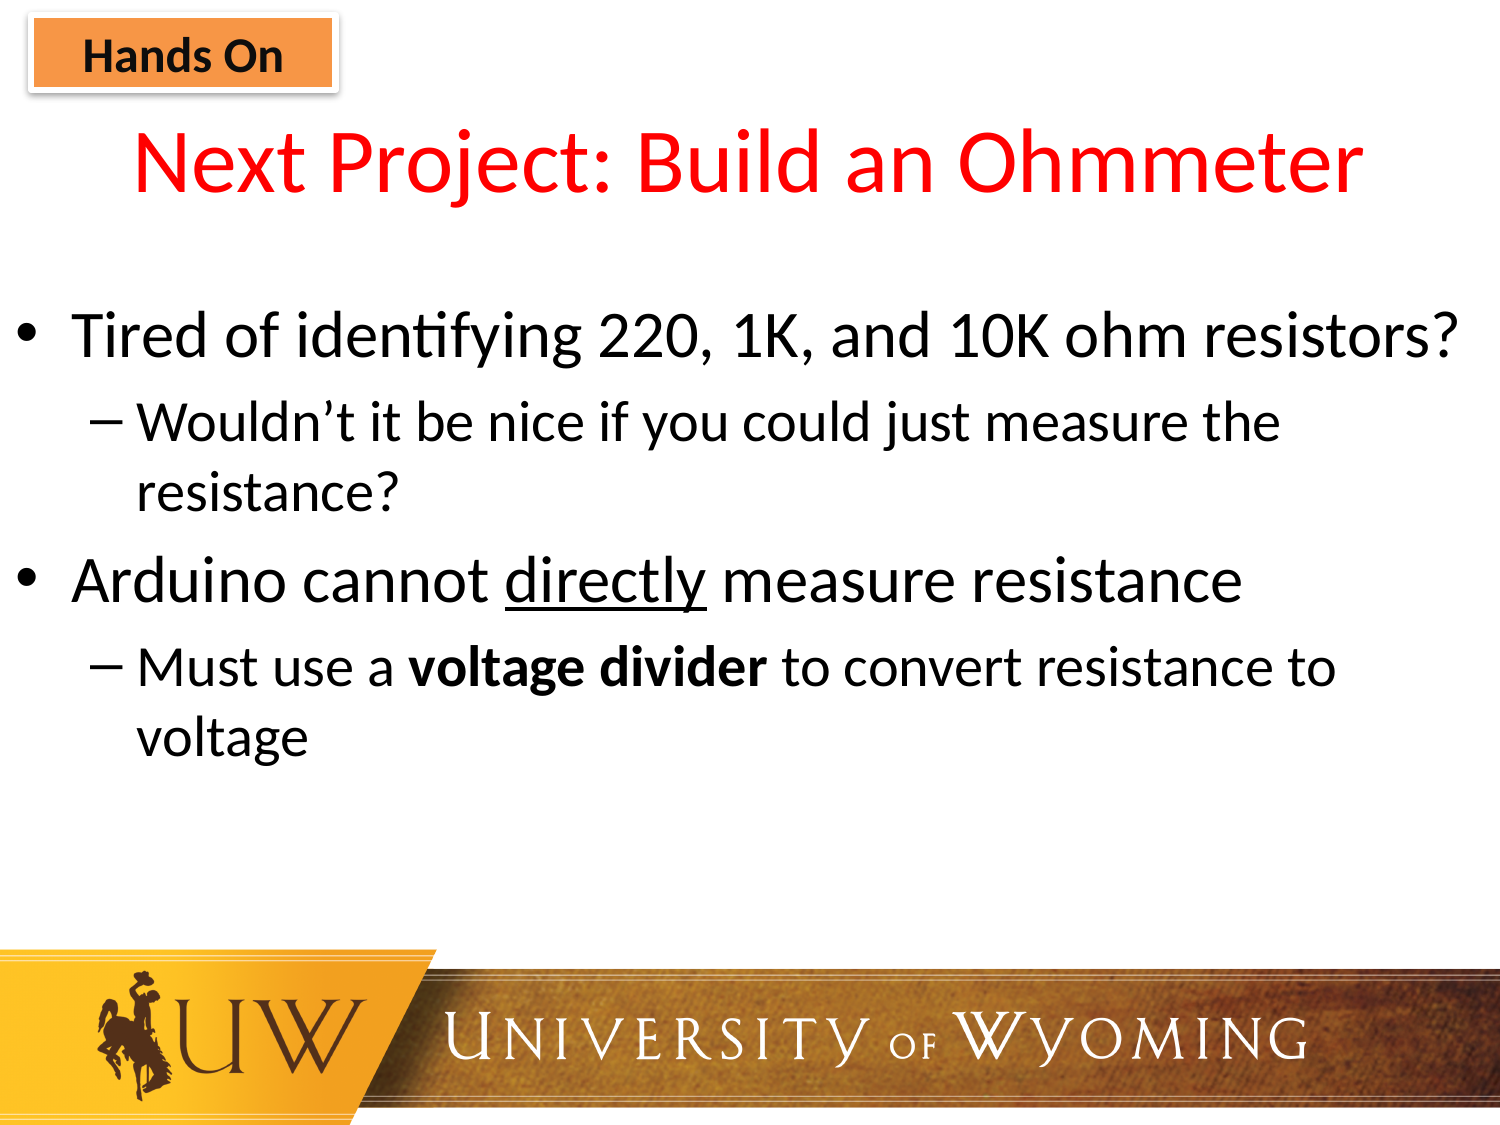

Hands On
# Next Project: Build an Ohmmeter
Tired of identifying 220, 1K, and 10K ohm resistors?
Wouldn’t it be nice if you could just measure the resistance?
Arduino cannot directly measure resistance
Must use a voltage divider to convert resistance to voltage